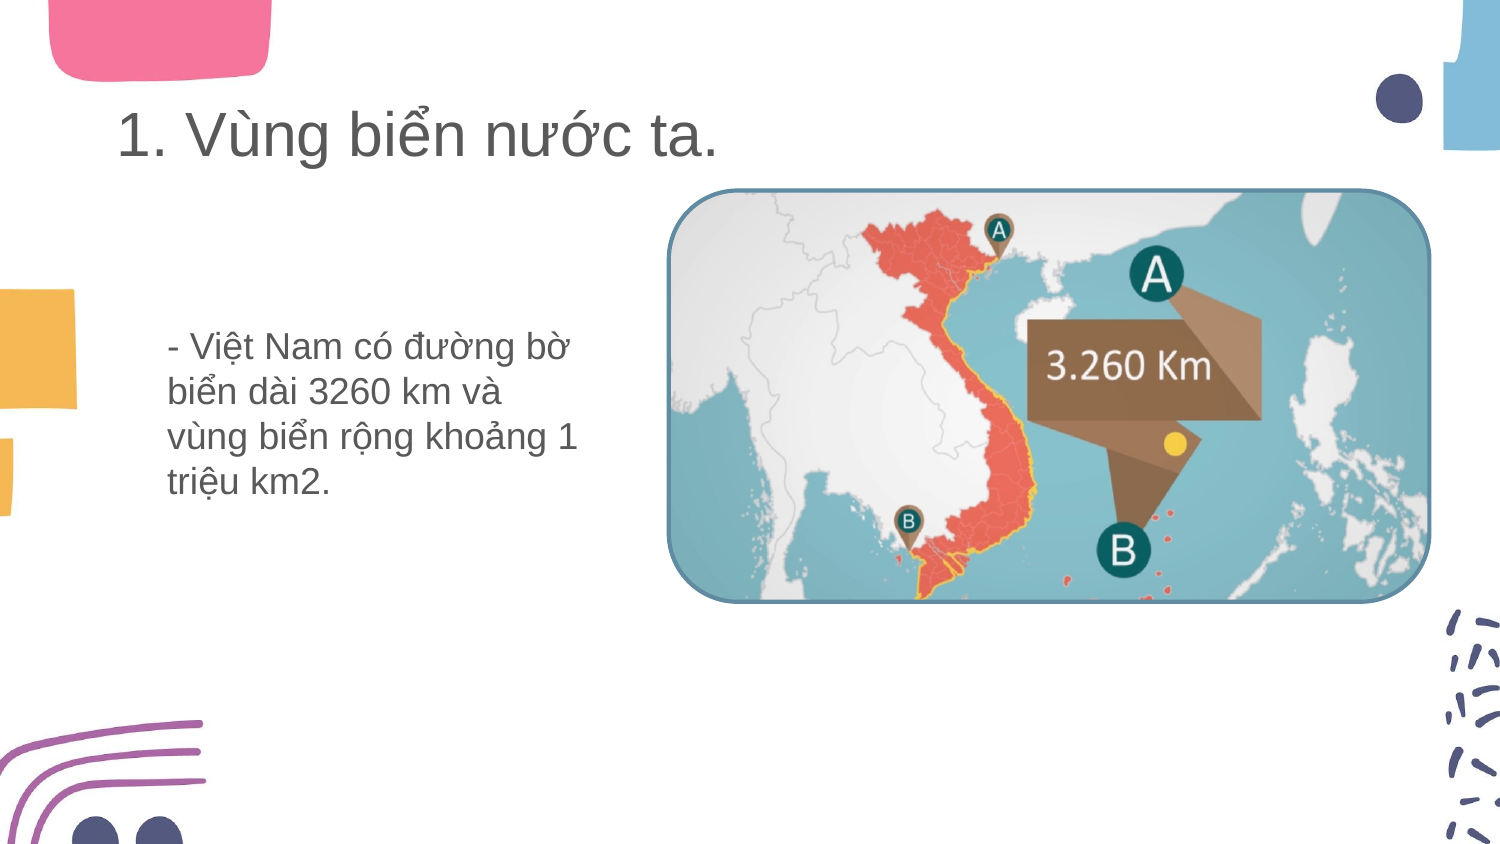

# 1. Vùng biển nước ta.

- Việt Nam có đường bờ biển dài 3260 km và vùng biển rộng khoảng 1 triệu km2.